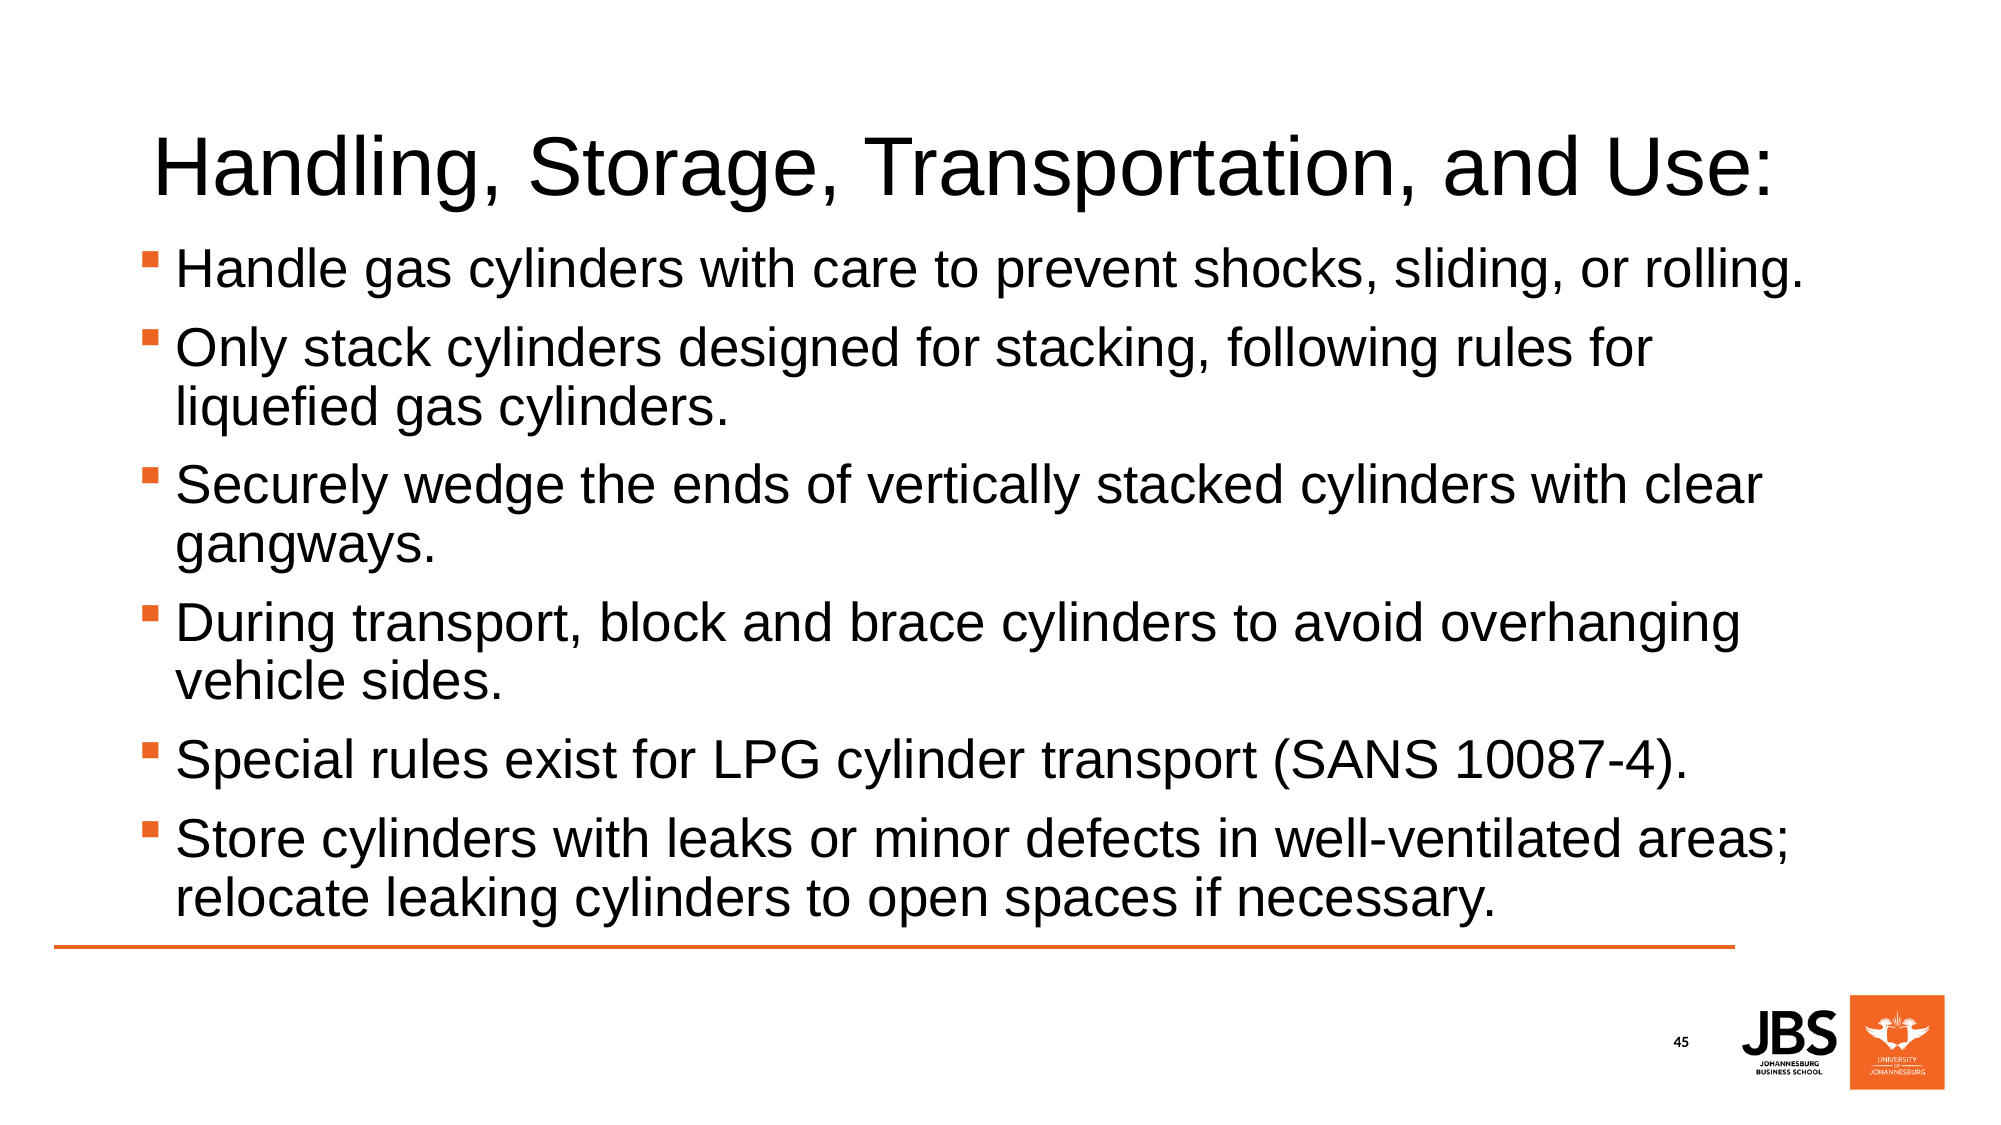

# Handling, Storage, Transportation, and Use:
Handle gas cylinders with care to prevent shocks, sliding, or rolling.
Only stack cylinders designed for stacking, following rules for liquefied gas cylinders.
Securely wedge the ends of vertically stacked cylinders with clear gangways.
During transport, block and brace cylinders to avoid overhanging vehicle sides.
Special rules exist for LPG cylinder transport (SANS 10087-4).
Store cylinders with leaks or minor defects in well-ventilated areas; relocate leaking cylinders to open spaces if necessary.